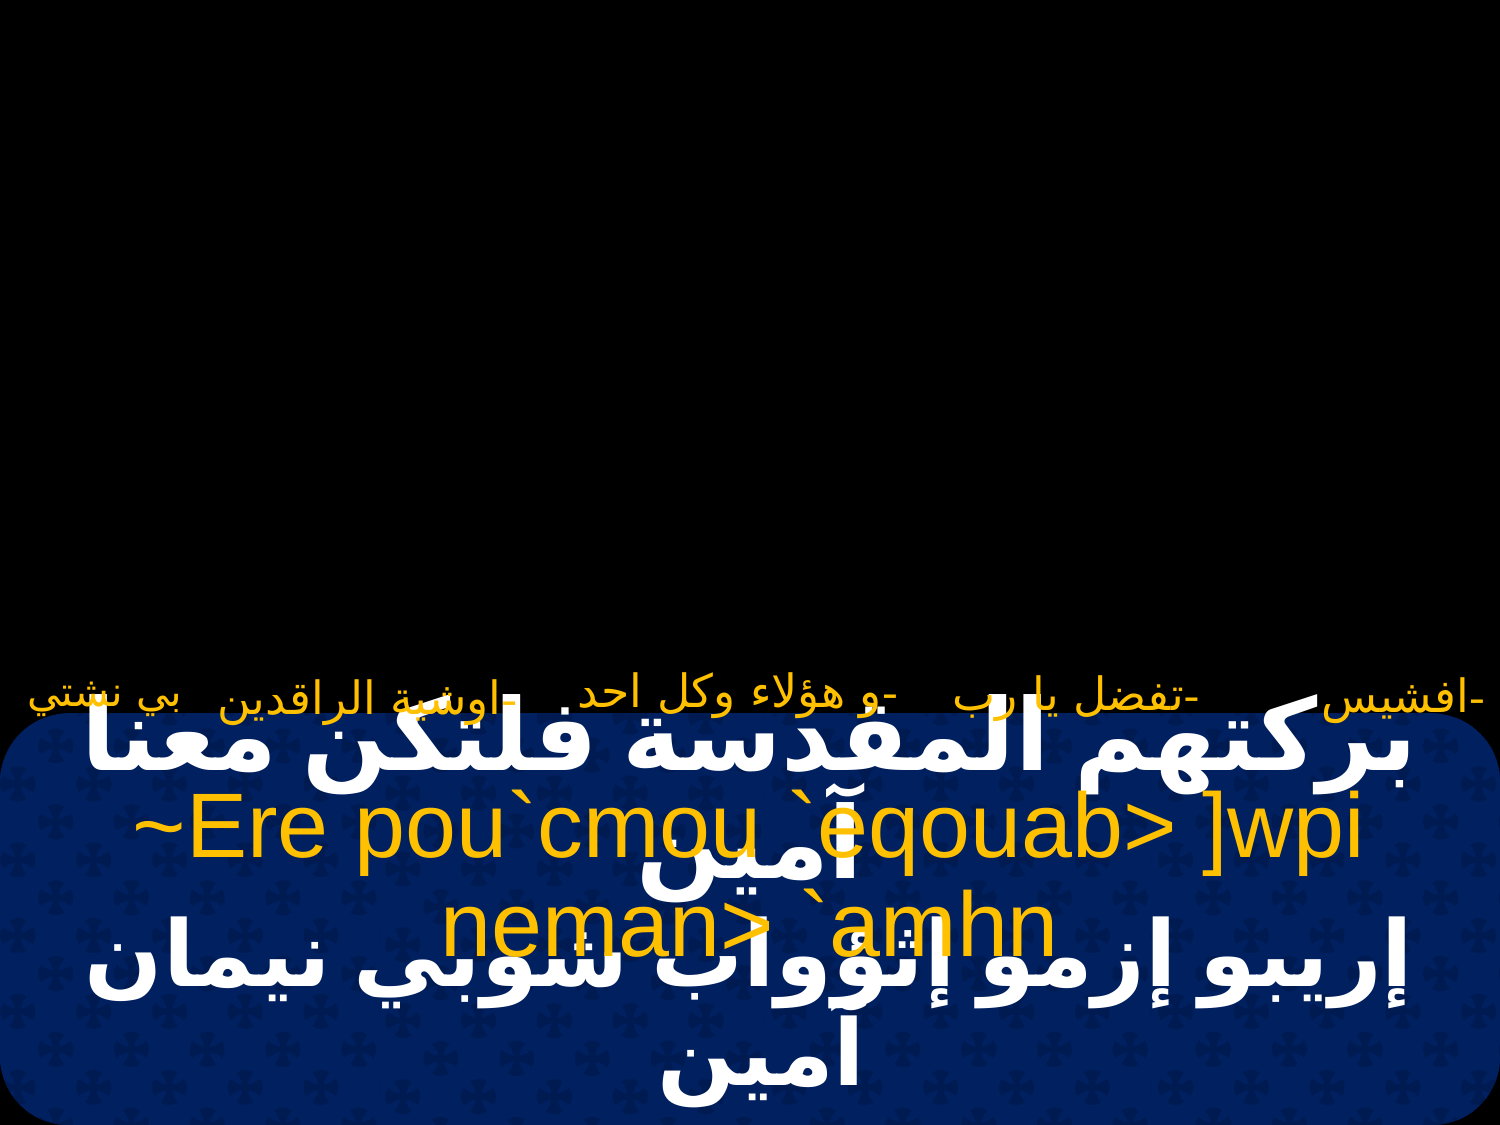

و هؤلاء وكل احد-
بي نشتي
تفضل يا رب-
افشيس-
اوشية الراقدين-
# بركتهم المقدسة فلتكن معنا آمين
~Ere pou`cmou `eqouab> ]wpi neman> `amhn
إريبو إزمو إثؤواب شوبي نيمان آمين